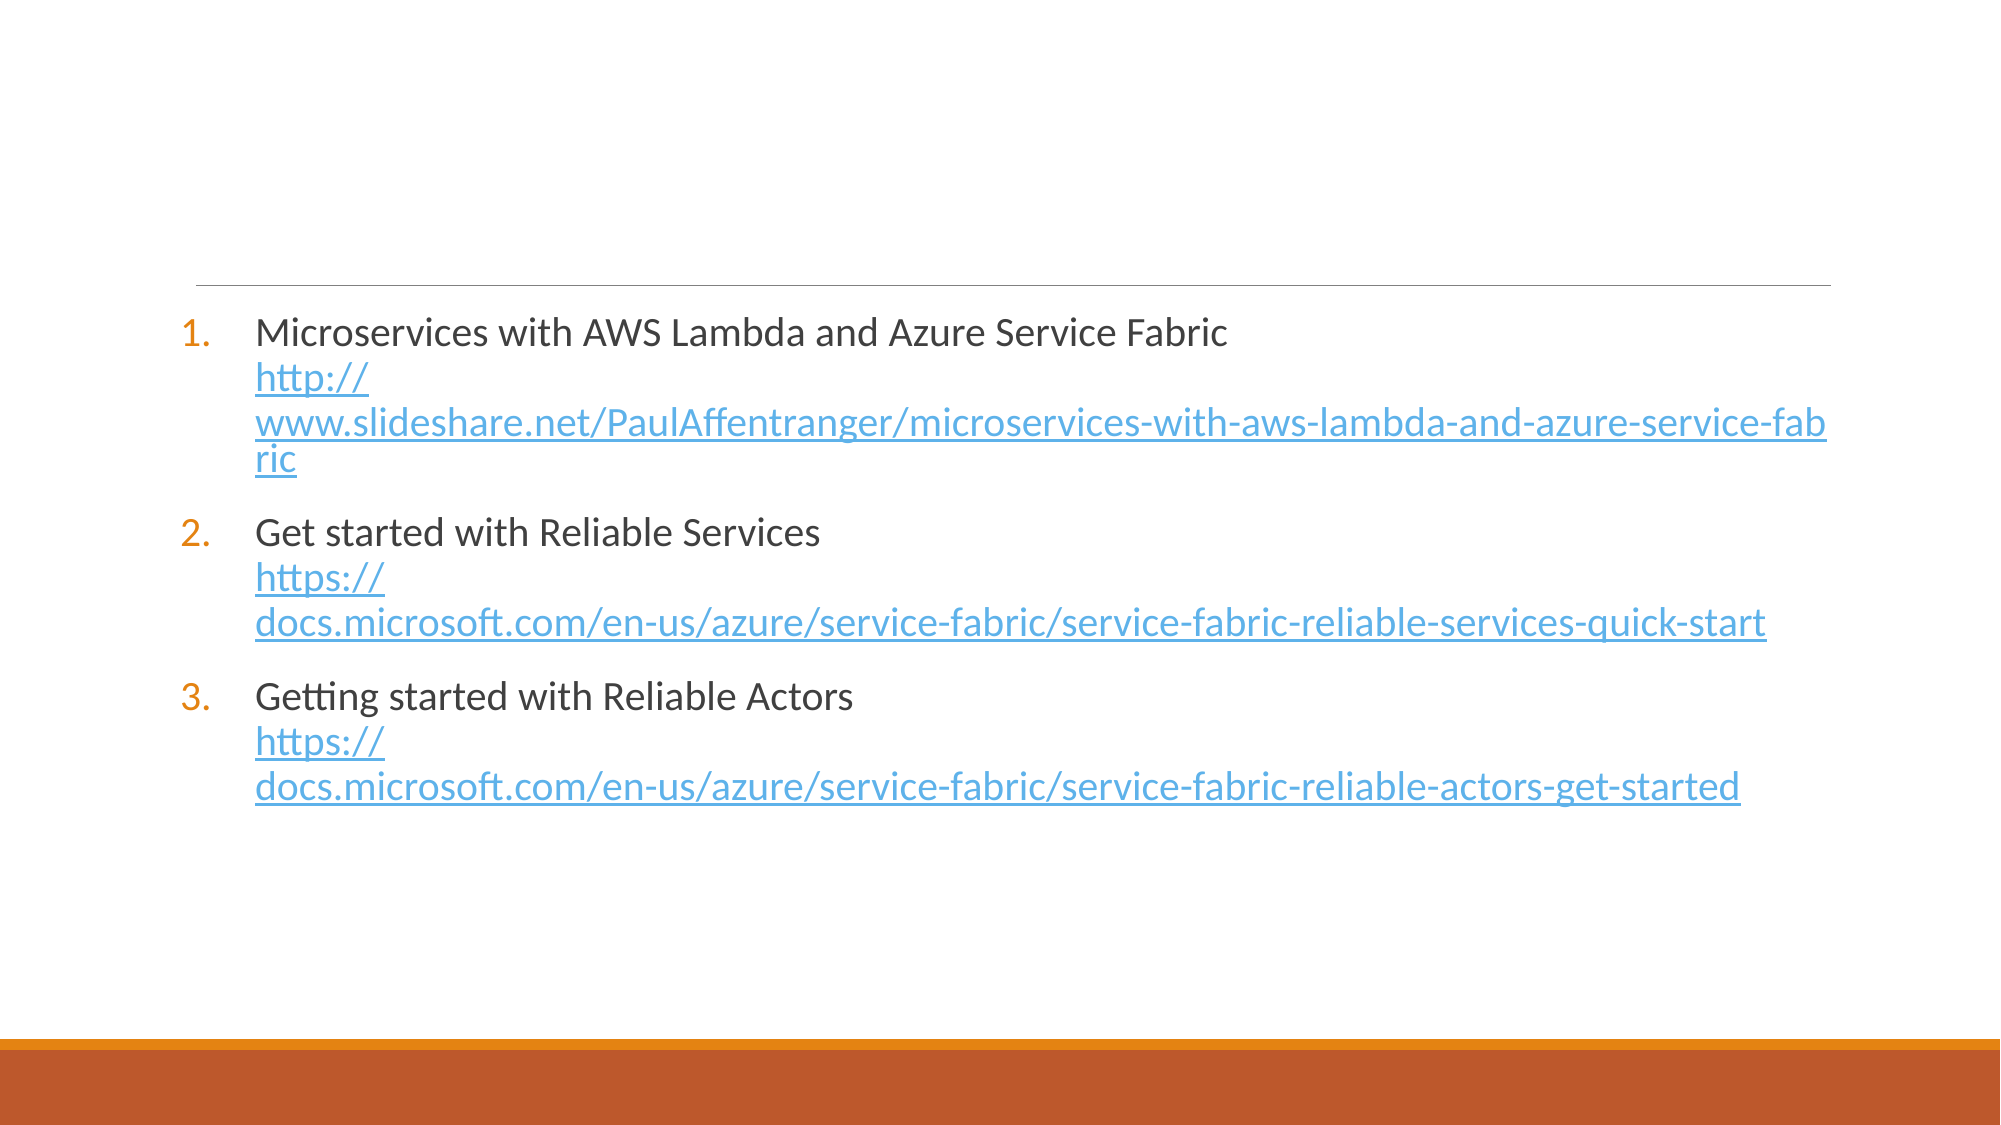

#
Microservices with AWS Lambda and Azure Service Fabric
http://www.slideshare.net/PaulAffentranger/microservices-with-aws-lambda-and-azure-service-fabric
Get started with Reliable Services
https://docs.microsoft.com/en-us/azure/service-fabric/service-fabric-reliable-services-quick-start
Getting started with Reliable Actors
https://docs.microsoft.com/en-us/azure/service-fabric/service-fabric-reliable-actors-get-started